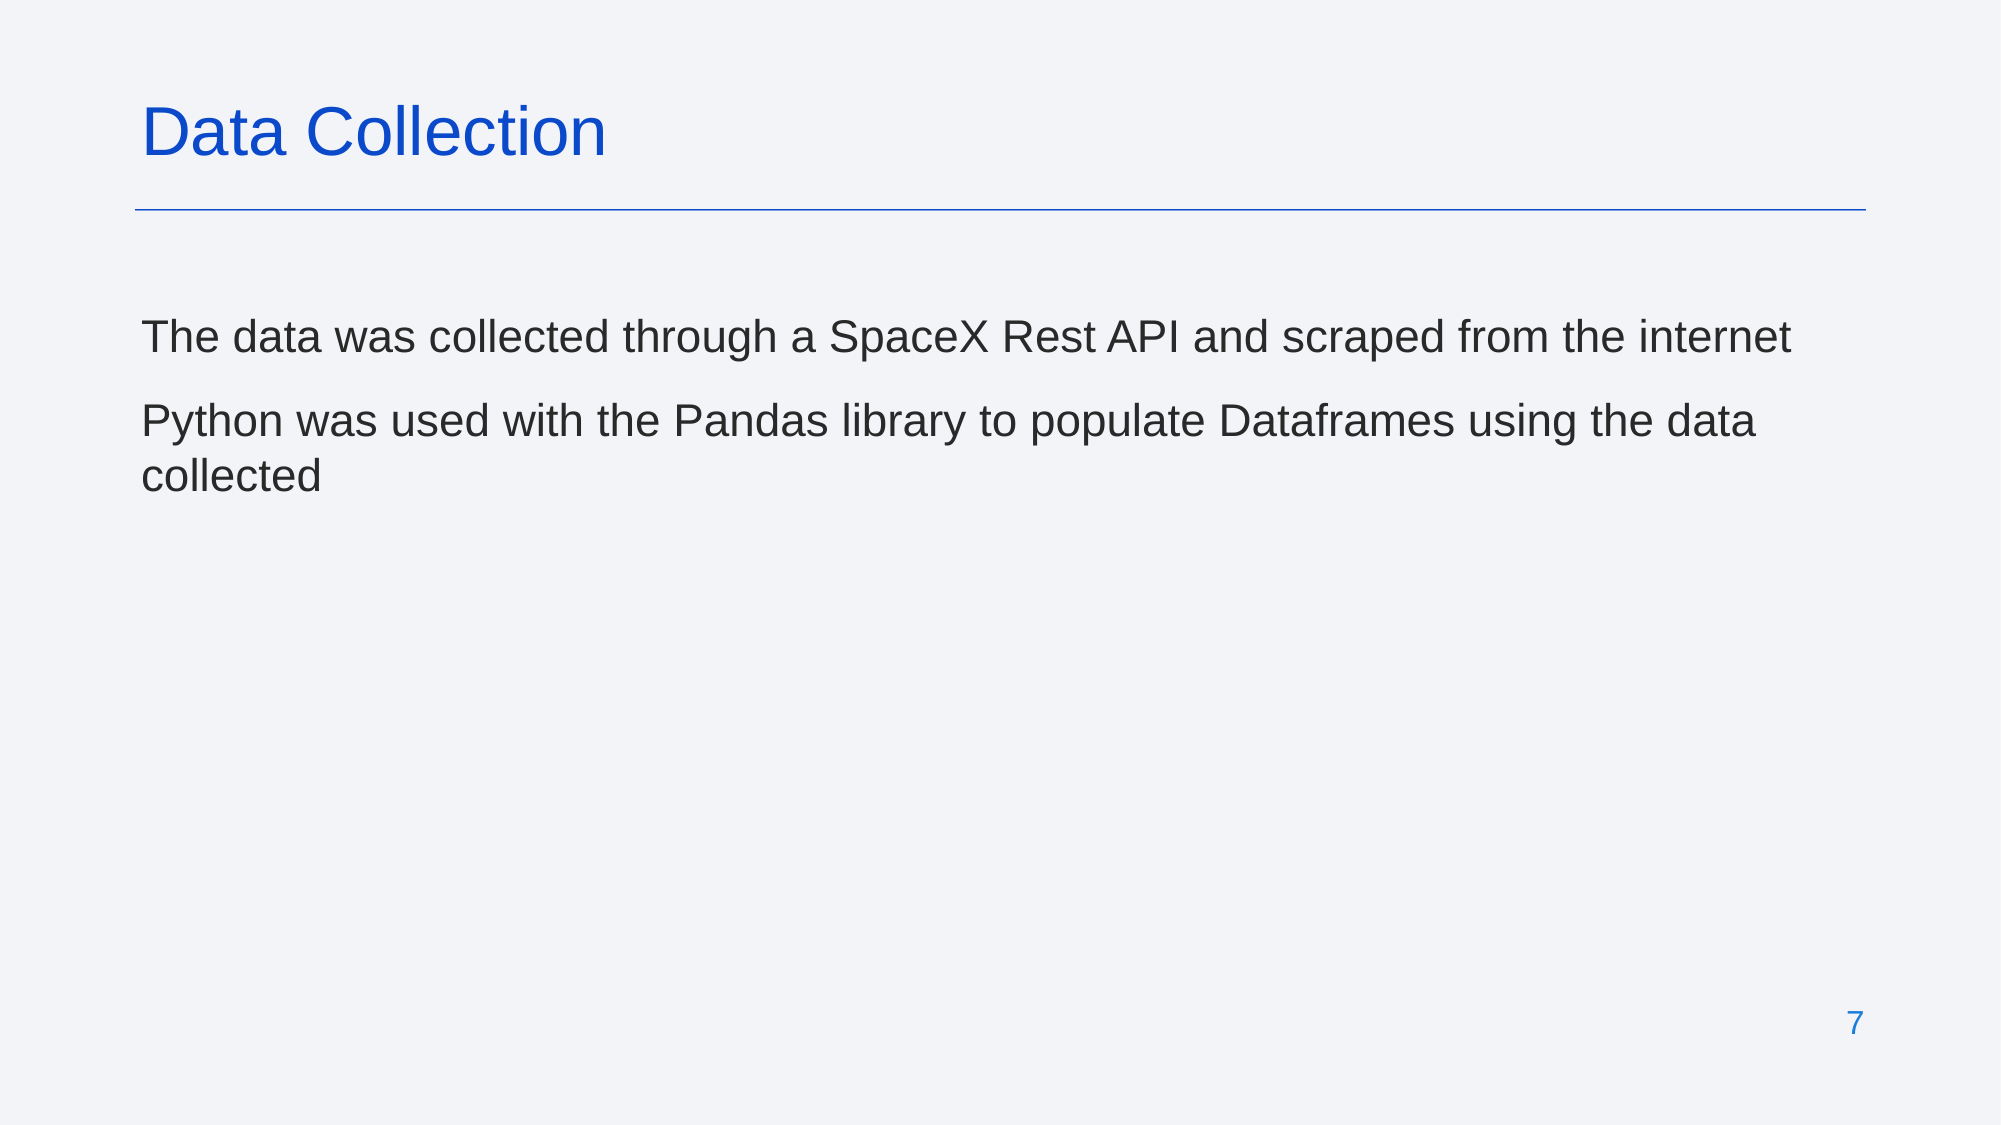

Data Collection
The data was collected through a SpaceX Rest API and scraped from the internet
Python was used with the Pandas library to populate Dataframes using the data collected

7